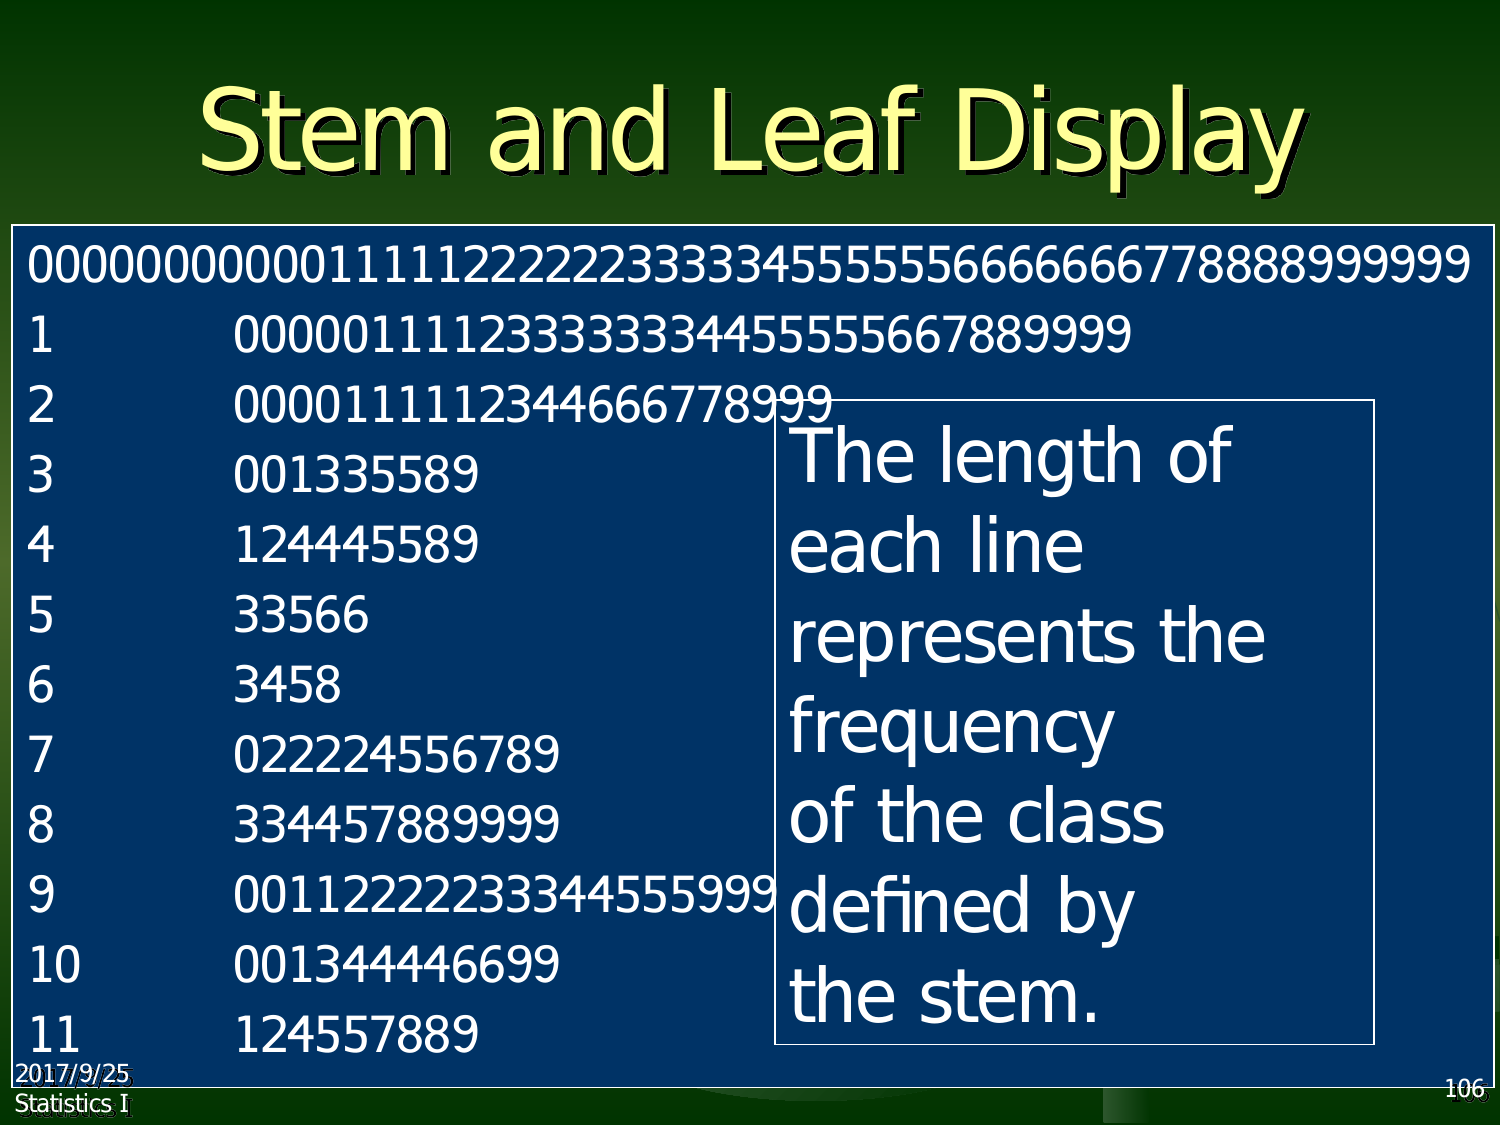

# Stem and Leaf Display
00000000000111112222223333345555556666666778888999999
1		000001111233333334455555667889999
2		0000111112344666778999
3		001335589
4		124445589
5		33566
6		3458
7		022224556789
8		334457889999
9		00112222233344555999
10		001344446699
11		124557889
The length of each line
represents the frequency
of the class defined by
the stem.
2017/9/25
Statistics I
106